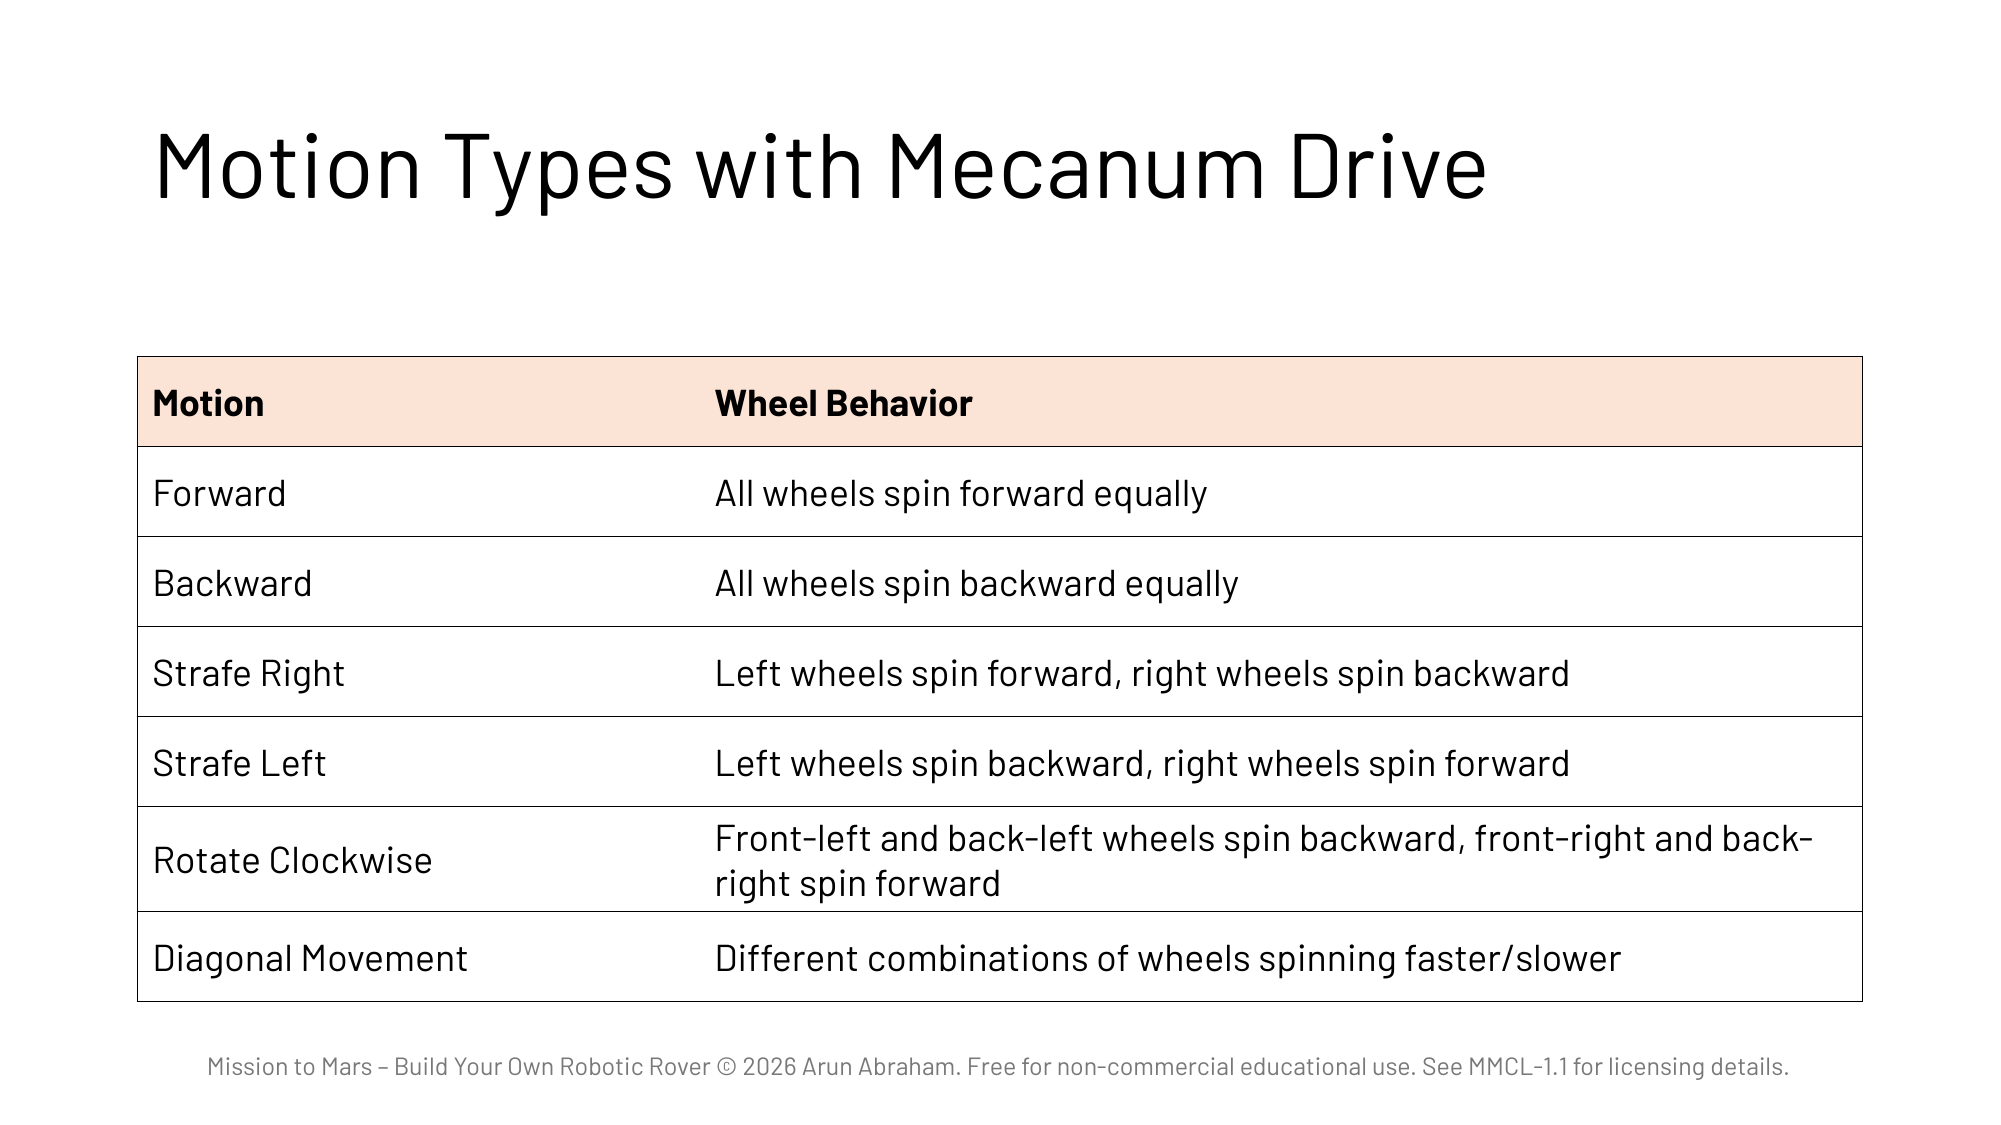

# Motion Types with Mecanum Drive
| Motion | Wheel Behavior |
| --- | --- |
| Forward | All wheels spin forward equally |
| Backward | All wheels spin backward equally |
| Strafe Right | Left wheels spin forward, right wheels spin backward |
| Strafe Left | Left wheels spin backward, right wheels spin forward |
| Rotate Clockwise | Front-left and back-left wheels spin backward, front-right and back-right spin forward |
| Diagonal Movement | Different combinations of wheels spinning faster/slower |
Mission to Mars – Build Your Own Robotic Rover © 2026 Arun Abraham. Free for non-commercial educational use. See MMCL-1.1 for licensing details.